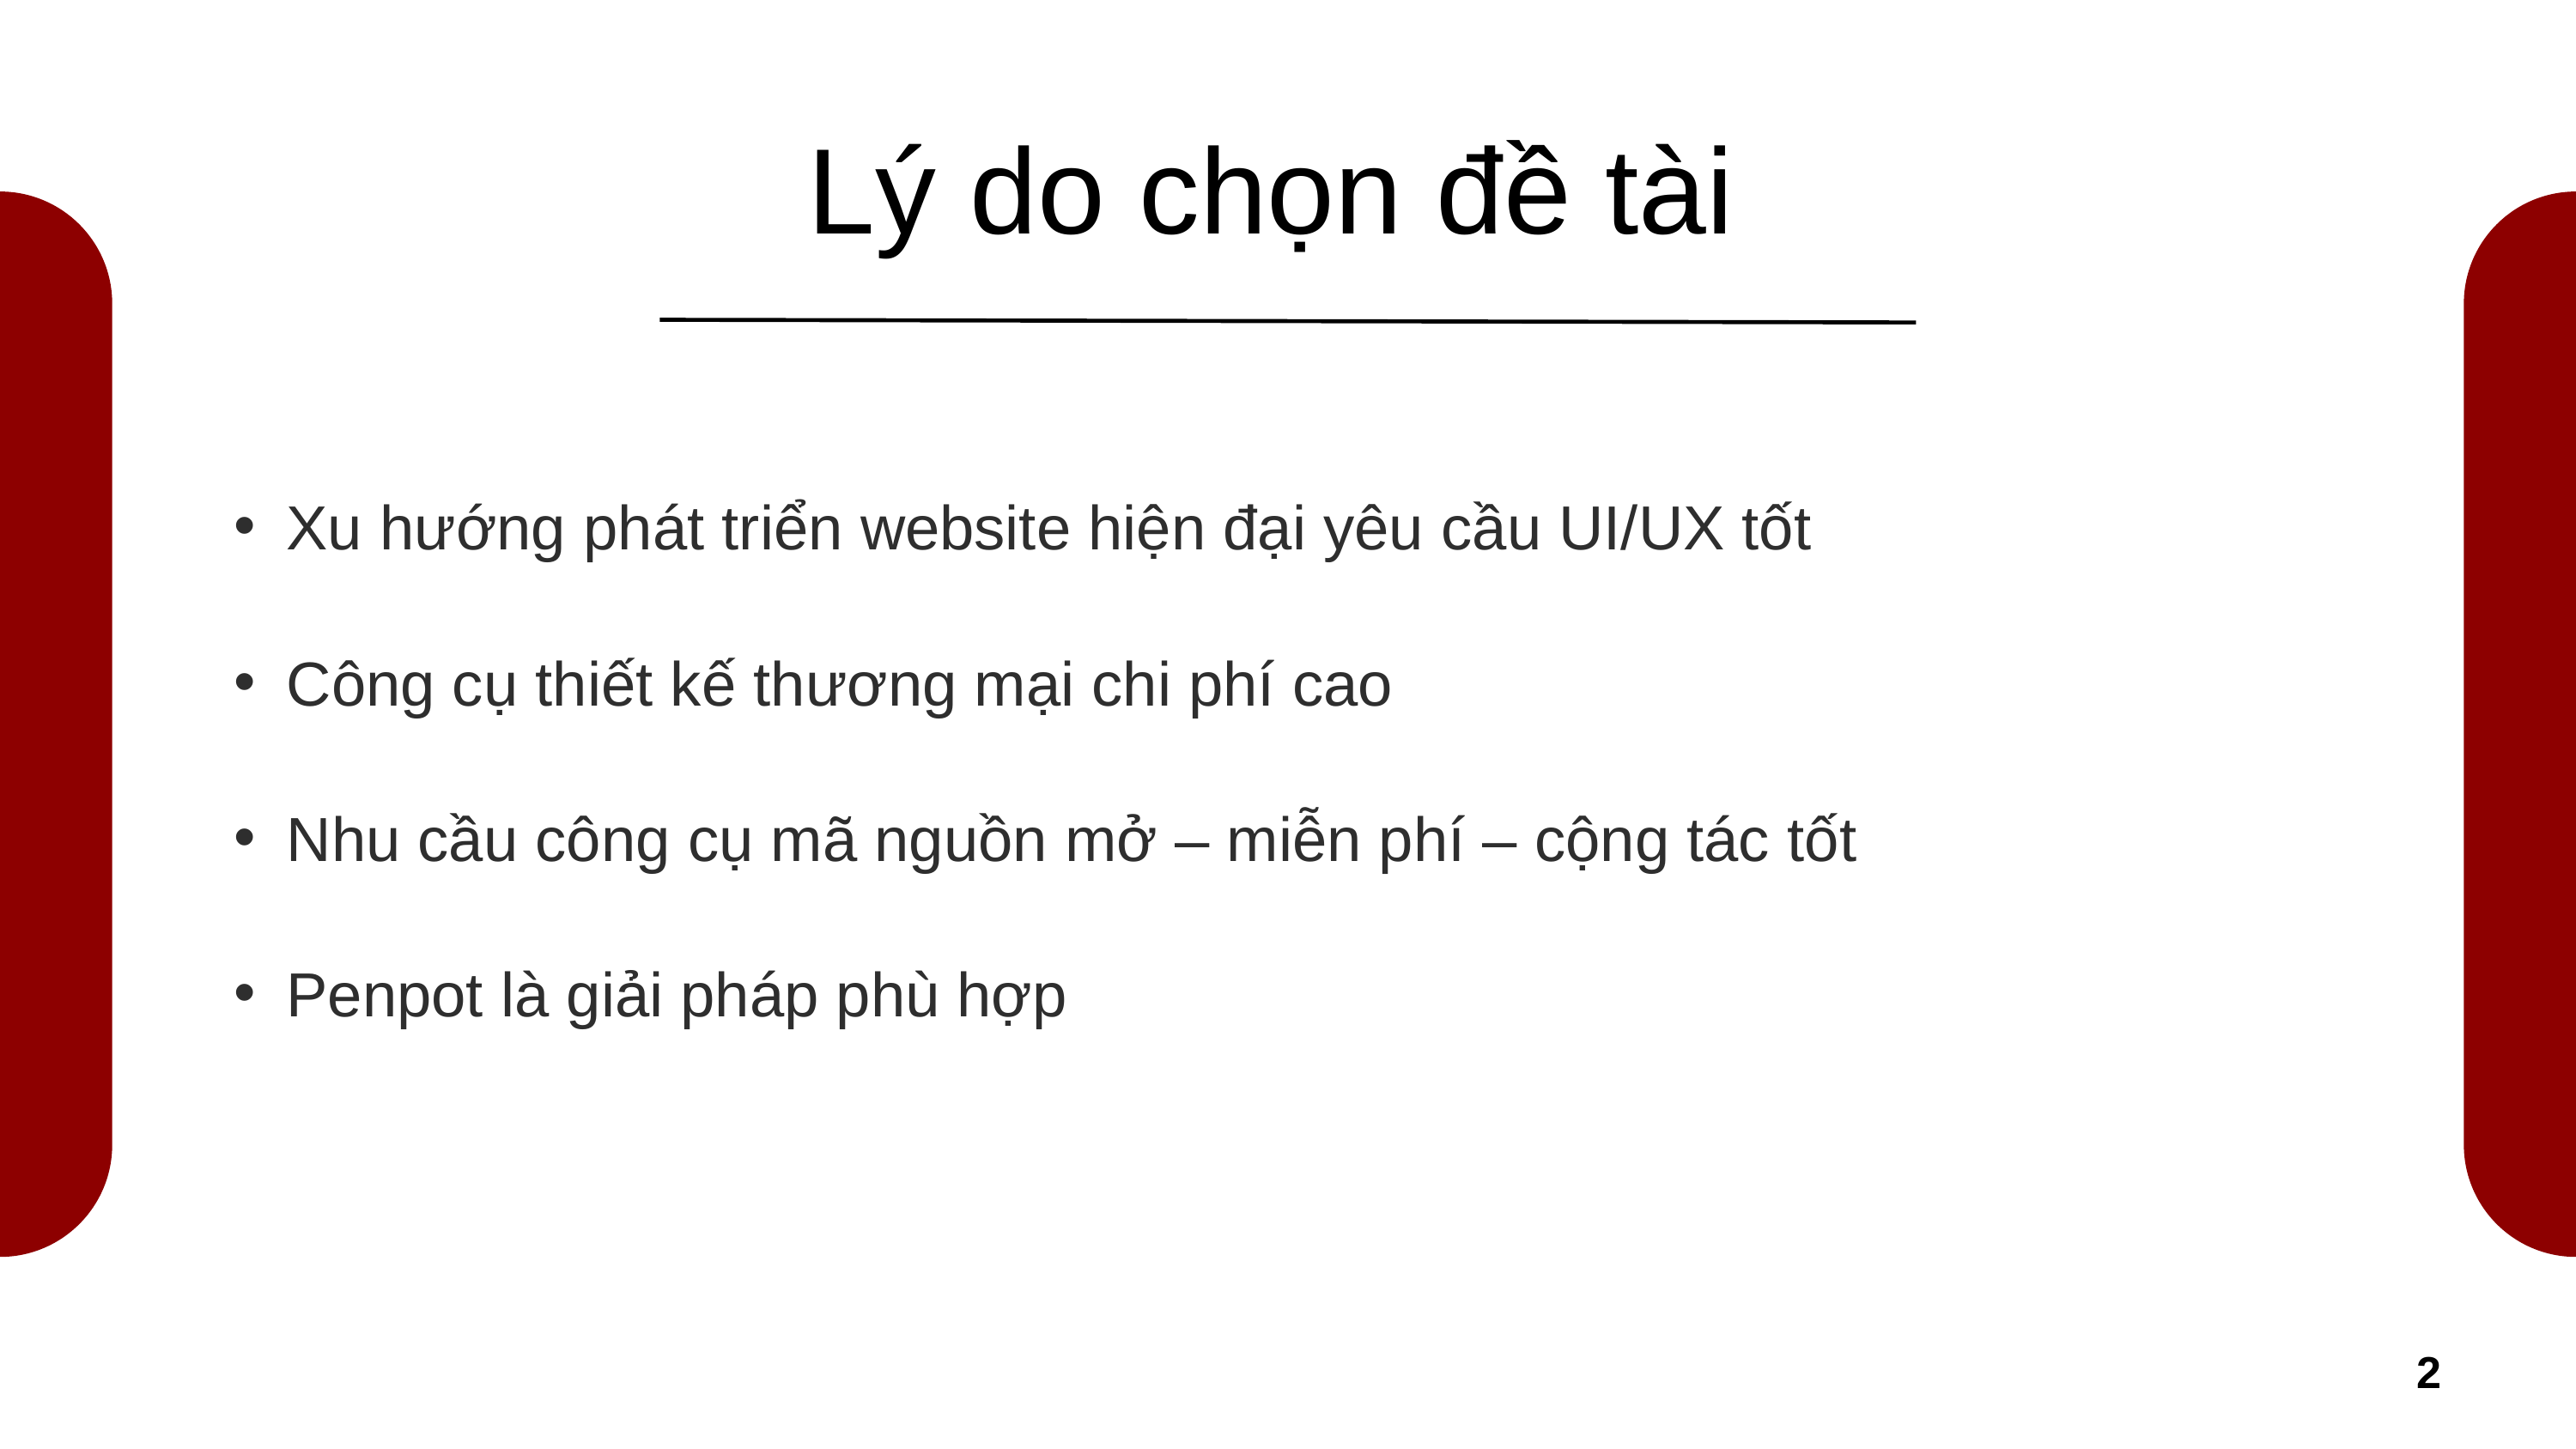

Lý do chọn đề tài

Xu hướng phát triển website hiện đại yêu cầu UI/UX tốt
Công cụ thiết kế thương mại chi phí cao
Nhu cầu công cụ mã nguồn mở – miễn phí – cộng tác tốt
Penpot là giải pháp phù hợp

2